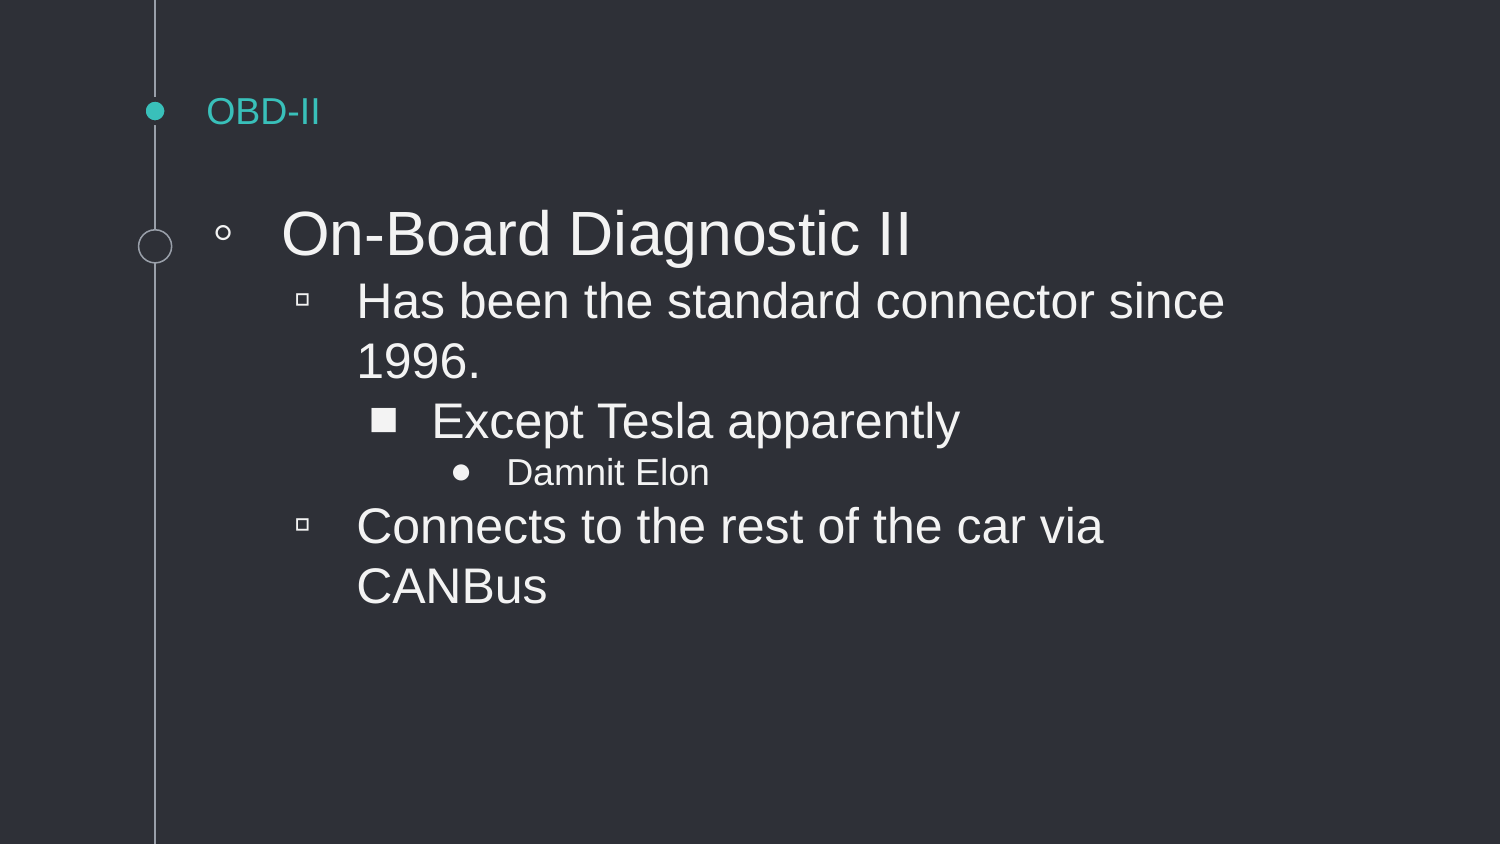

# OBD-II
On-Board Diagnostic II
Has been the standard connector since 1996.
Except Tesla apparently
Damnit Elon
Connects to the rest of the car via CANBus